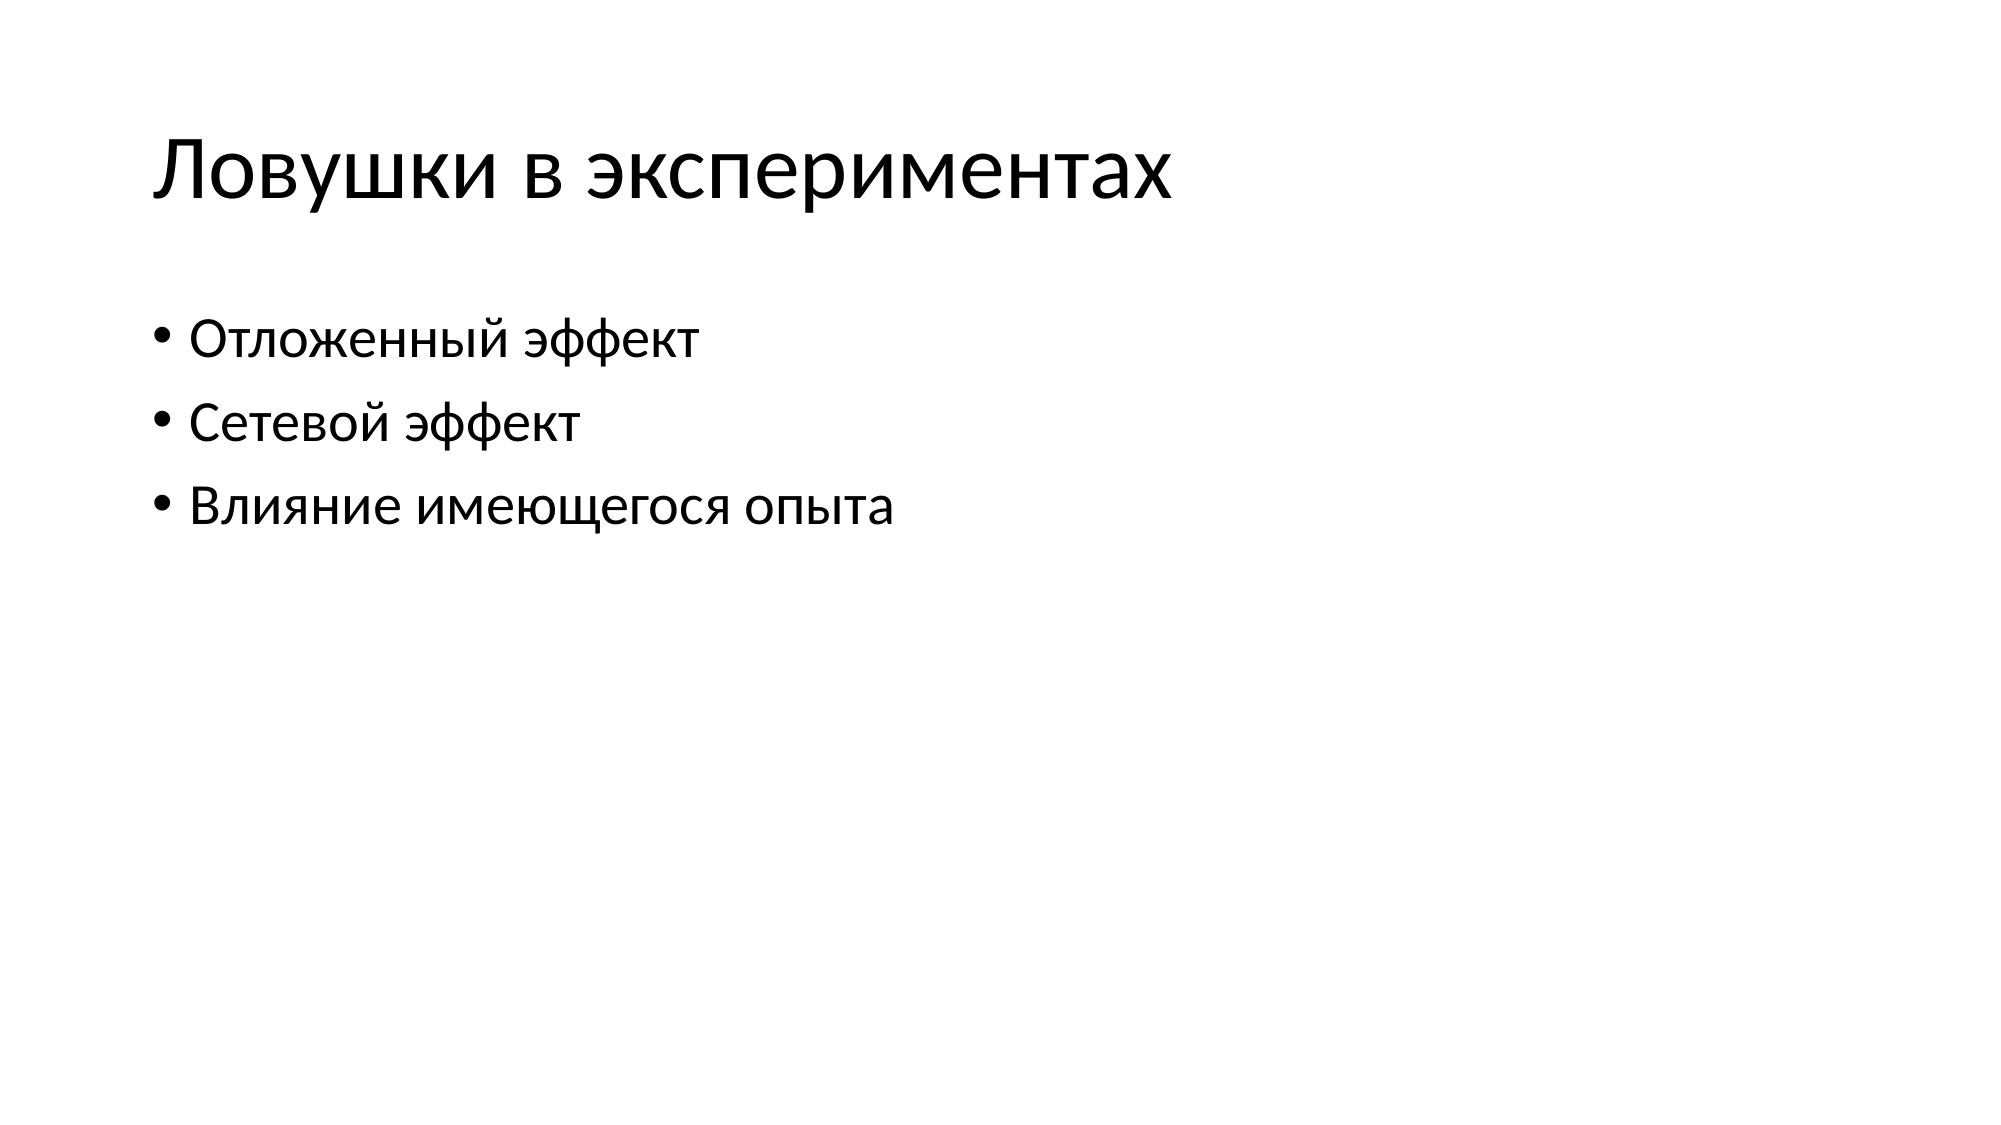

# Ловушки в экспериментах
Отложенный эффект
Сетевой эффект
Влияние имеющегося опыта